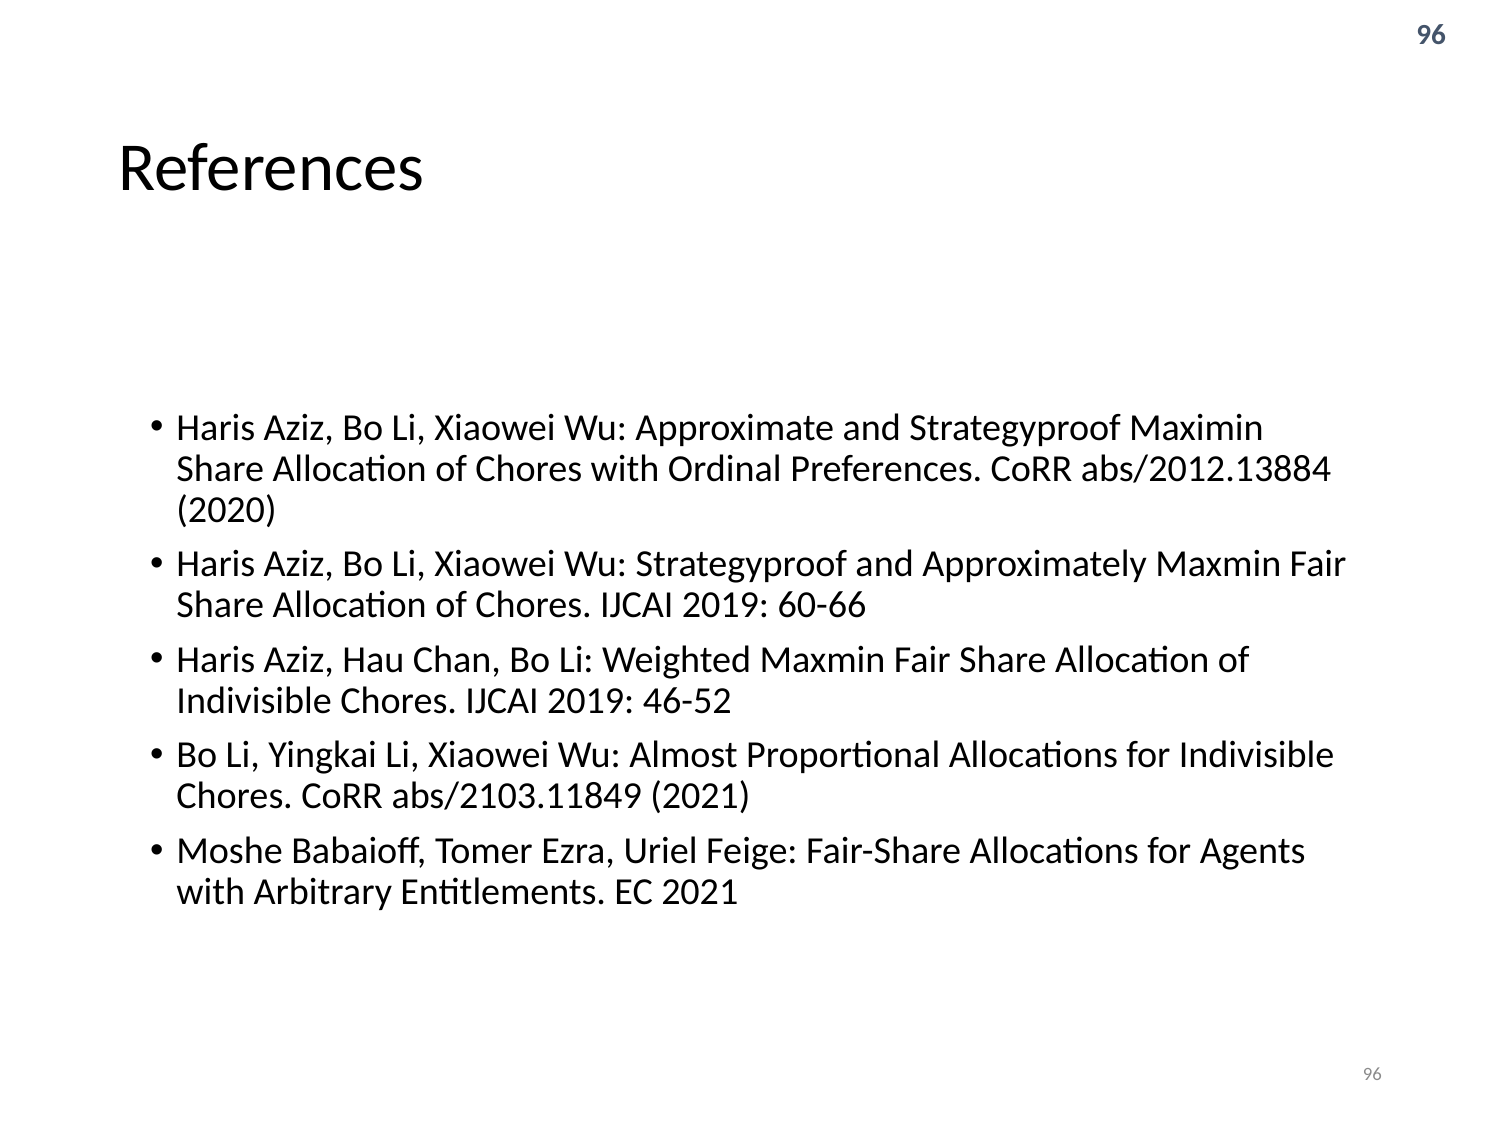

# References
Haris Aziz, Bo Li, Xiaowei Wu: Approximate and Strategyproof Maximin Share Allocation of Chores with Ordinal Preferences. CoRR abs/2012.13884 (2020)
Haris Aziz, Bo Li, Xiaowei Wu: Strategyproof and Approximately Maxmin Fair Share Allocation of Chores. IJCAI 2019: 60-66
Haris Aziz, Hau Chan, Bo Li: Weighted Maxmin Fair Share Allocation of Indivisible Chores. IJCAI 2019: 46-52
Bo Li, Yingkai Li, Xiaowei Wu: Almost Proportional Allocations for Indivisible Chores. CoRR abs/2103.11849 (2021)
Moshe Babaioff, Tomer Ezra, Uriel Feige: Fair-Share Allocations for Agents with Arbitrary Entitlements. EC 2021

96